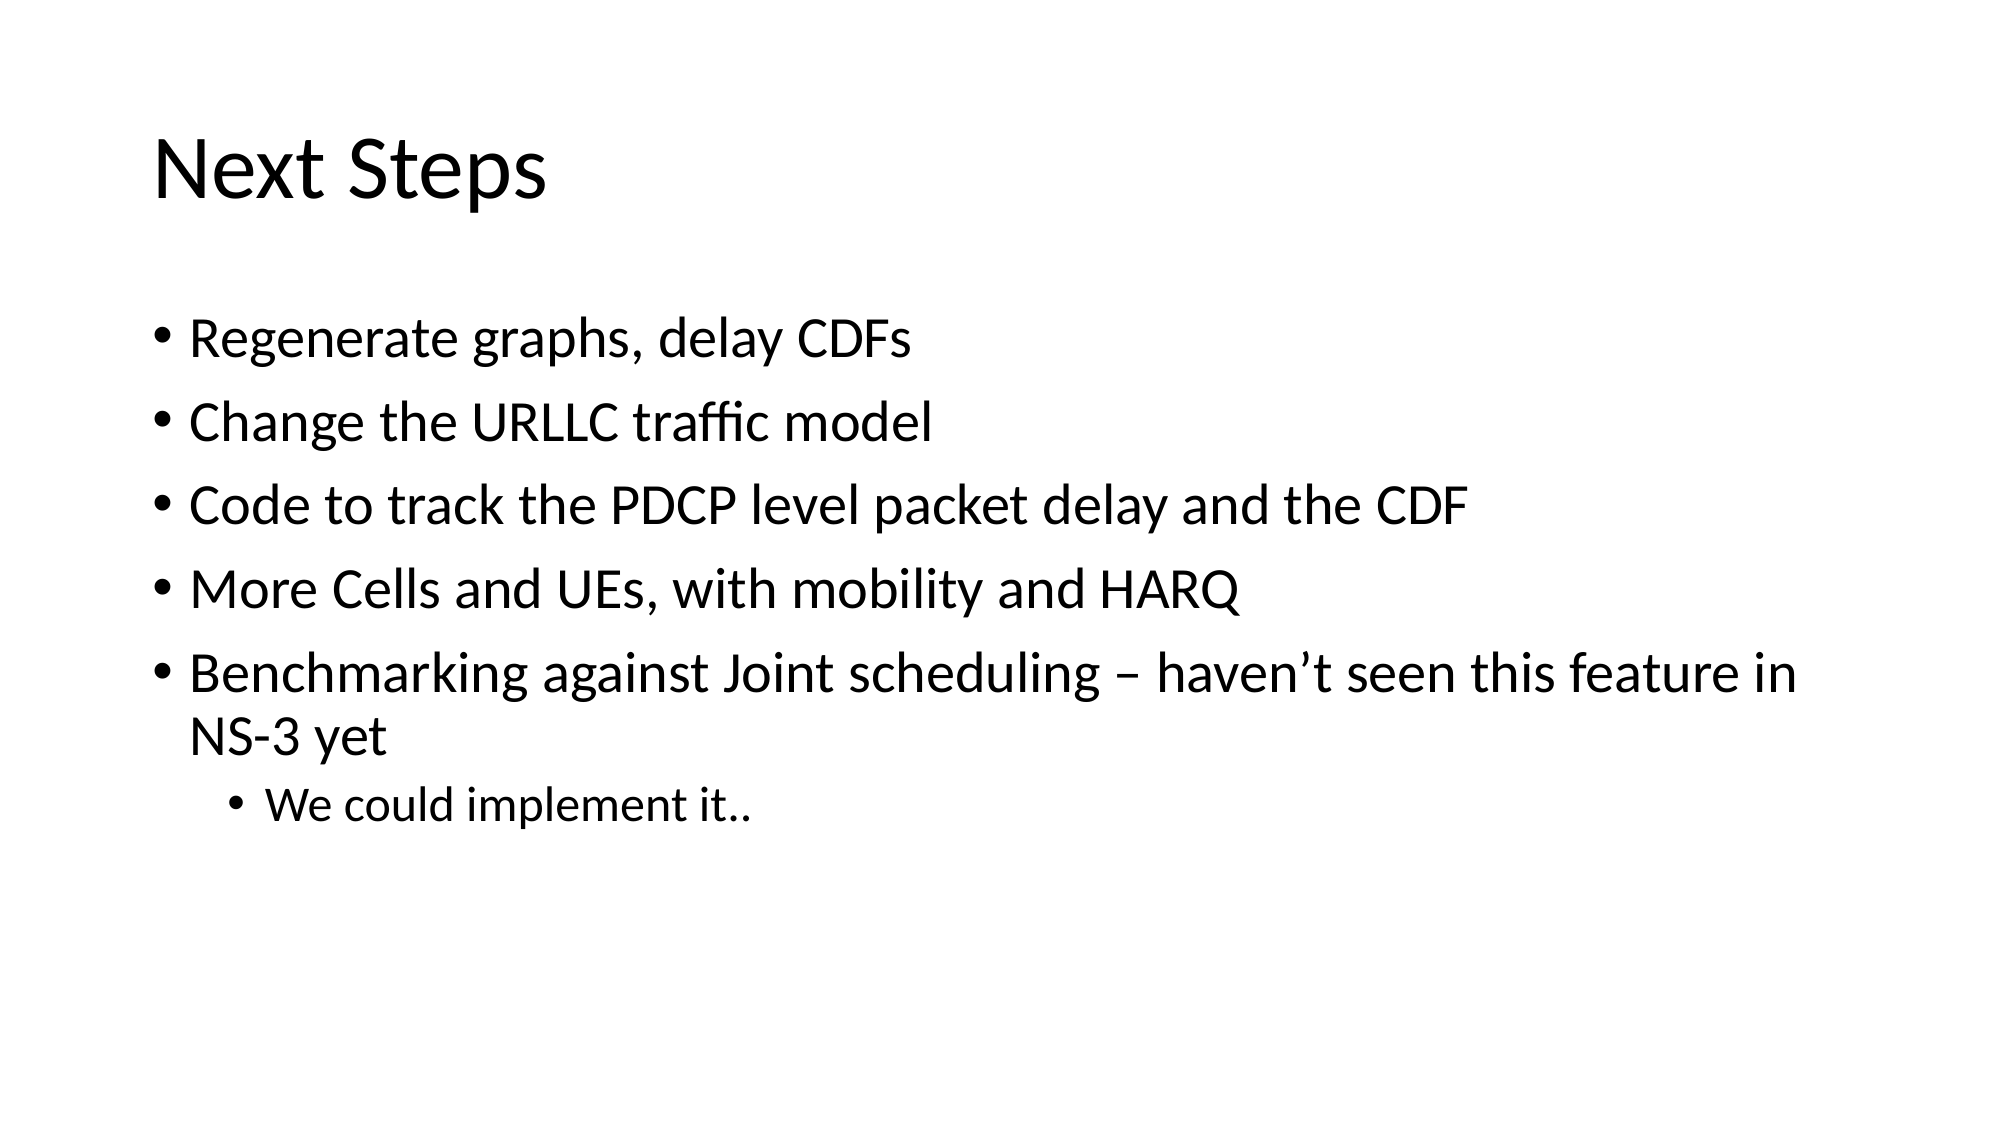

# Next Steps
Regenerate graphs, delay CDFs
Change the URLLC traffic model
Code to track the PDCP level packet delay and the CDF
More Cells and UEs, with mobility and HARQ
Benchmarking against Joint scheduling – haven’t seen this feature in NS-3 yet
We could implement it..